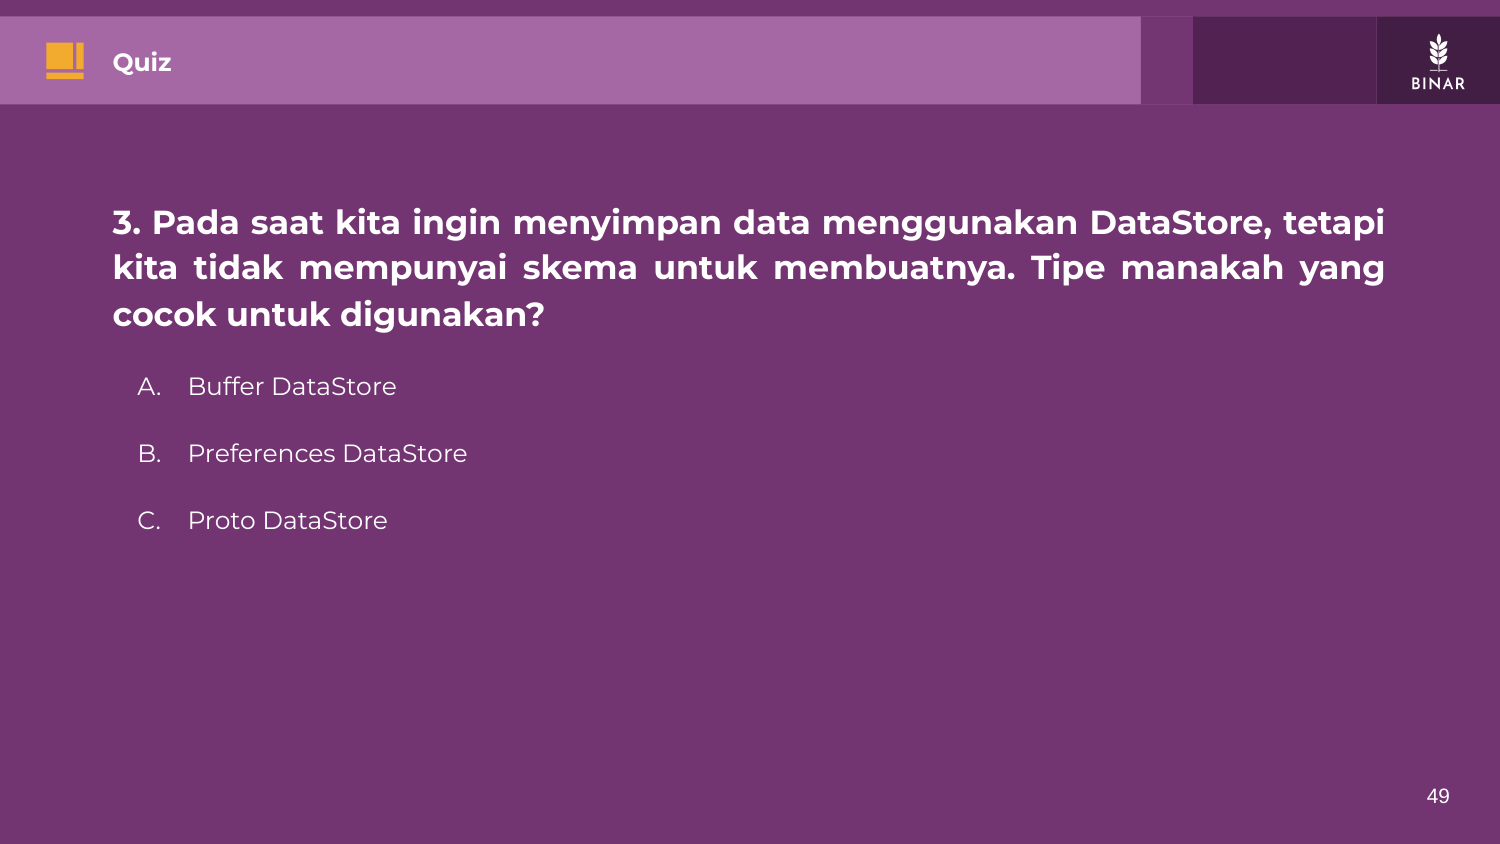

# Quiz
3. Pada saat kita ingin menyimpan data menggunakan DataStore, tetapi kita tidak mempunyai skema untuk membuatnya. Tipe manakah yang cocok untuk digunakan?

Buffer DataStore

Preferences DataStore

Proto DataStore